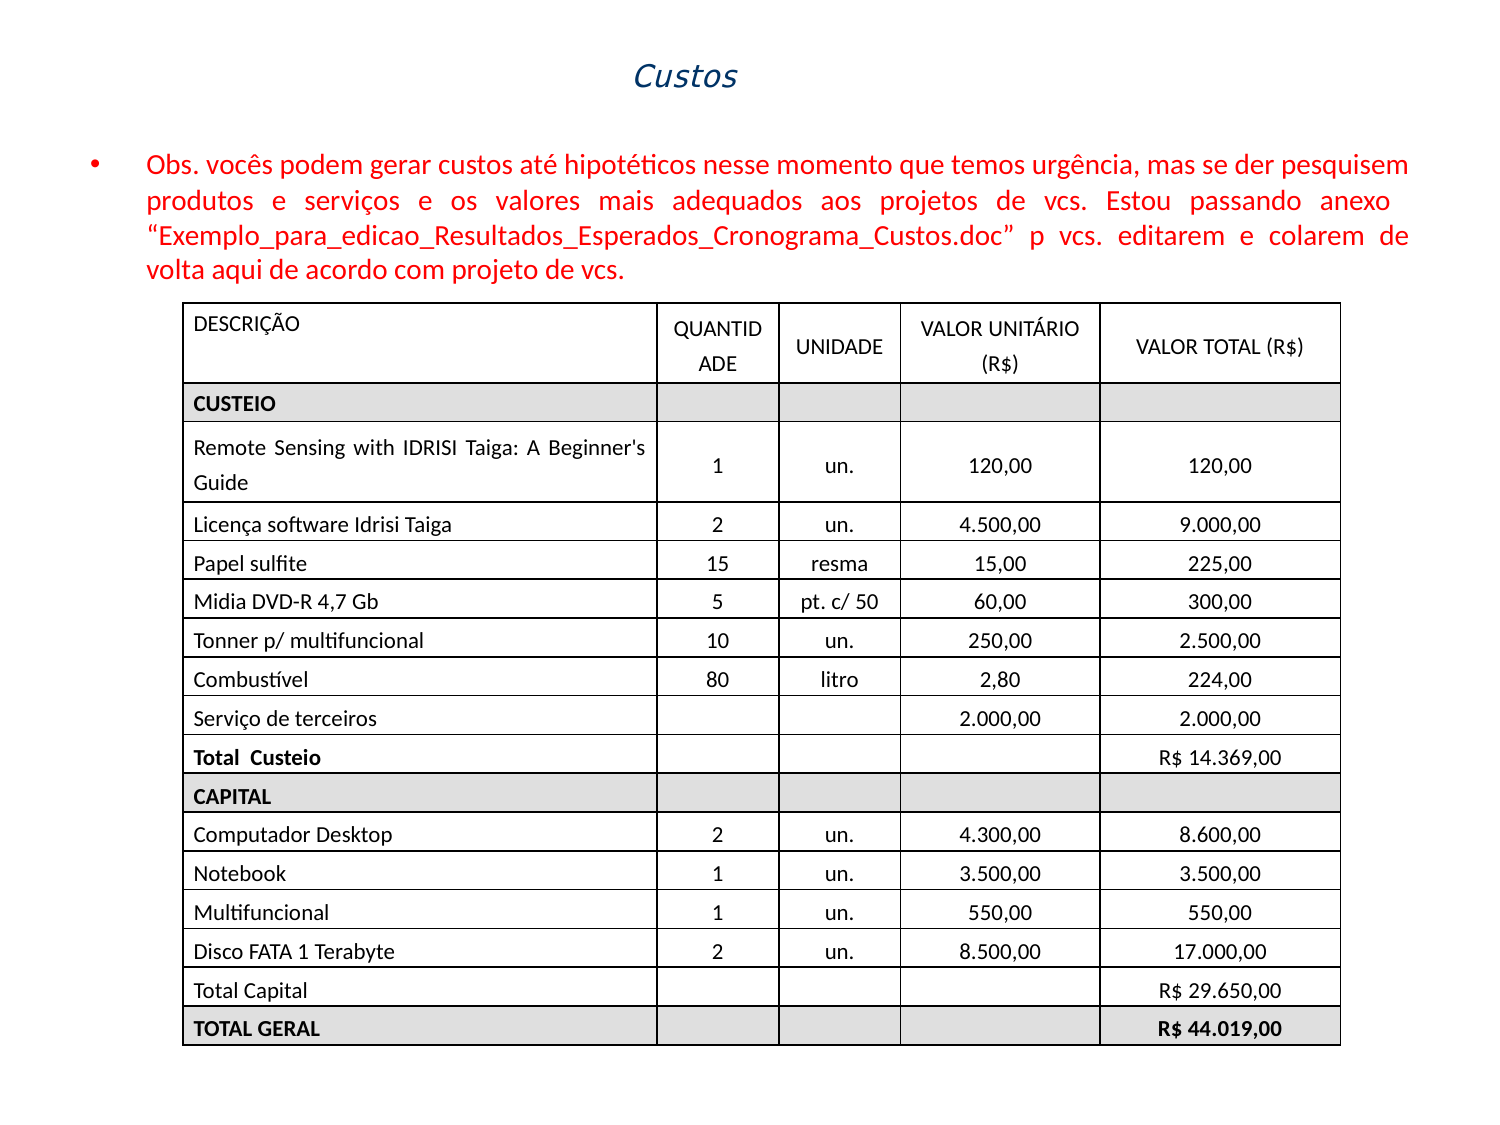

# Custos

Obs. vocês podem gerar custos até hipotéticos nesse momento que temos urgência, mas se der pesquisem produtos e serviços e os valores mais adequados aos projetos de vcs. Estou passando anexo  “Exemplo_para_edicao_Resultados_Esperados_Cronograma_Custos.doc” p vcs. editarem e colarem de volta aqui de acordo com projeto de vcs.

| DESCRIÇÃO | QUANTIDADE | UNIDADE | VALOR UNITÁRIO (R$) | VALOR TOTAL (R$) |
| --- | --- | --- | --- | --- |
| CUSTEIO |  |  |  |  |
| Remote Sensing with IDRISI Taiga: A Beginner's Guide | 1 | un. | 120,00 | 120,00 |
| Licença software Idrisi Taiga | 2 | un. | 4.500,00 | 9.000,00 |
| Papel sulfite | 15 | resma | 15,00 | 225,00 |
| Midia DVD-R 4,7 Gb | 5 | pt. c/ 50 | 60,00 | 300,00 |
| Tonner p/ multifuncional | 10 | un. | 250,00 | 2.500,00 |
| Combustível | 80 | litro | 2,80 | 224,00 |
| Serviço de terceiros |  |  | 2.000,00 | 2.000,00 |
| Total Custeio |  |  |  | R$ 14.369,00 |
| CAPITAL |  |  |  |  |
| Computador Desktop | 2 | un. | 4.300,00 | 8.600,00 |
| Notebook | 1 | un. | 3.500,00 | 3.500,00 |
| Multifuncional | 1 | un. | 550,00 | 550,00 |
| Disco FATA 1 Terabyte | 2 | un. | 8.500,00 | 17.000,00 |
| Total Capital |  |  |  | R$ 29.650,00 |
| TOTAL GERAL |  |  |  | R$ 44.019,00 |